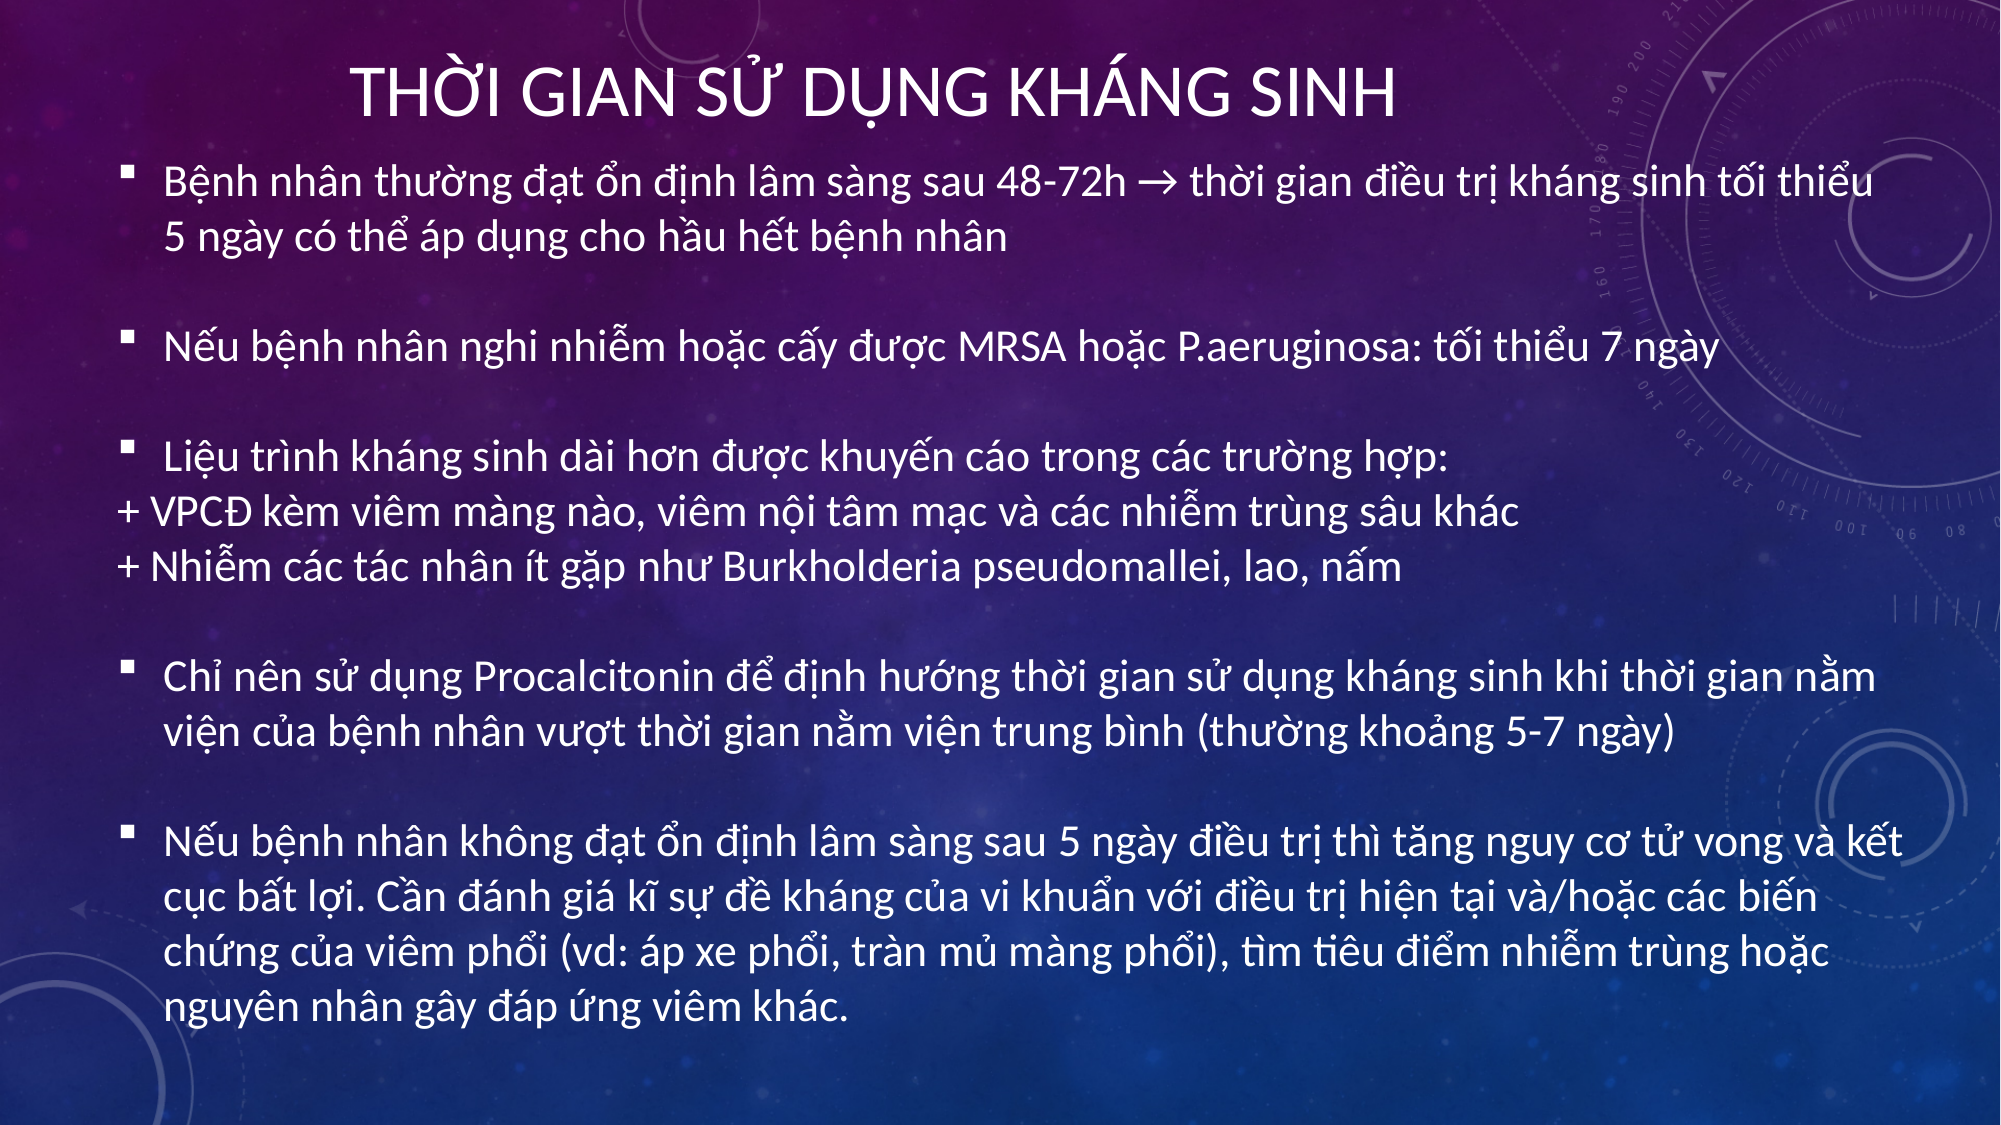

# Thời gian sử dụng kháng sinh
Bệnh nhân thường đạt ổn định lâm sàng sau 48-72h → thời gian điều trị kháng sinh tối thiểu 5 ngày có thể áp dụng cho hầu hết bệnh nhân

Nếu bệnh nhân nghi nhiễm hoặc cấy được MRSA hoặc P.aeruginosa: tối thiểu 7 ngày

Liệu trình kháng sinh dài hơn được khuyến cáo trong các trường hợp:
+ VPCĐ kèm viêm màng nào, viêm nội tâm mạc và các nhiễm trùng sâu khác
+ Nhiễm các tác nhân ít gặp như Burkholderia pseudomallei, lao, nấm

Chỉ nên sử dụng Procalcitonin để định hướng thời gian sử dụng kháng sinh khi thời gian nằm viện của bệnh nhân vượt thời gian nằm viện trung bình (thường khoảng 5-7 ngày)

Nếu bệnh nhân không đạt ổn định lâm sàng sau 5 ngày điều trị thì tăng nguy cơ tử vong và kết cục bất lợi. Cần đánh giá kĩ sự đề kháng của vi khuẩn với điều trị hiện tại và/hoặc các biến chứng của viêm phổi (vd: áp xe phổi, tràn mủ màng phổi), tìm tiêu điểm nhiễm trùng hoặc nguyên nhân gây đáp ứng viêm khác.